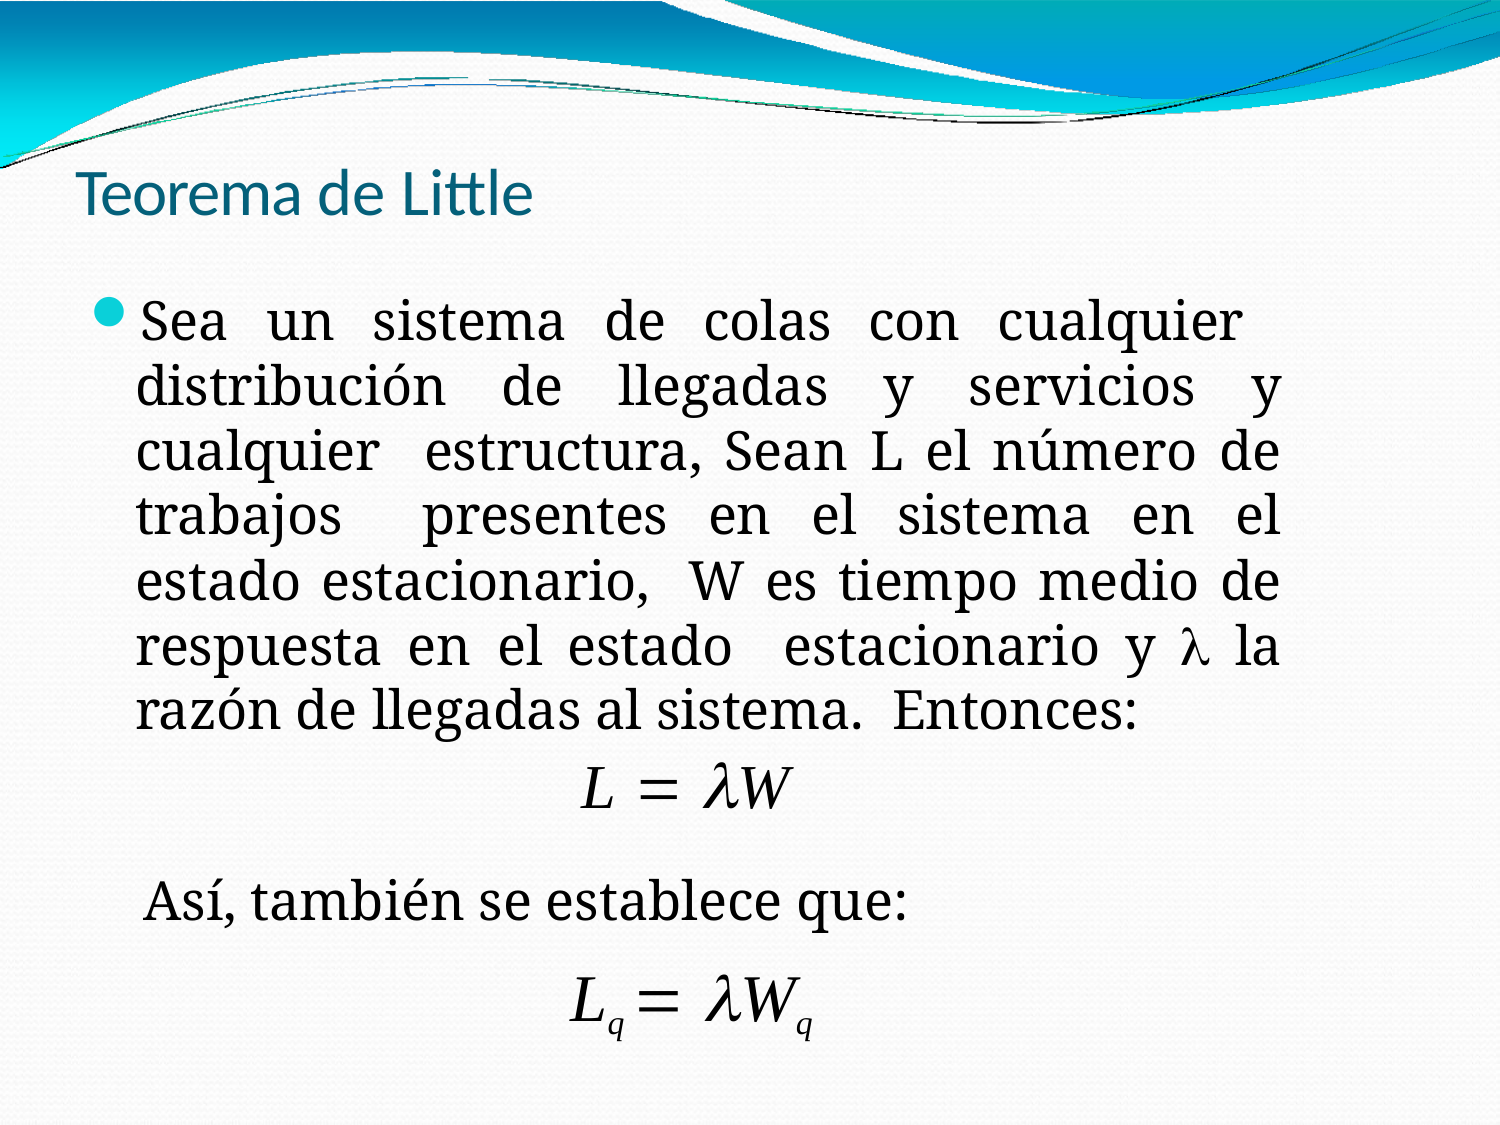

# Teorema de Little
Sea un sistema de colas con cualquier  distribución de llegadas y servicios y cualquier  estructura, Sean L el número de trabajos  presentes en el sistema en el estado estacionario,  W es tiempo medio de respuesta en el estado  estacionario y λ la razón de llegadas al sistema.  Entonces:
L = λW

   Así, también se establece que:

Lq = λWq